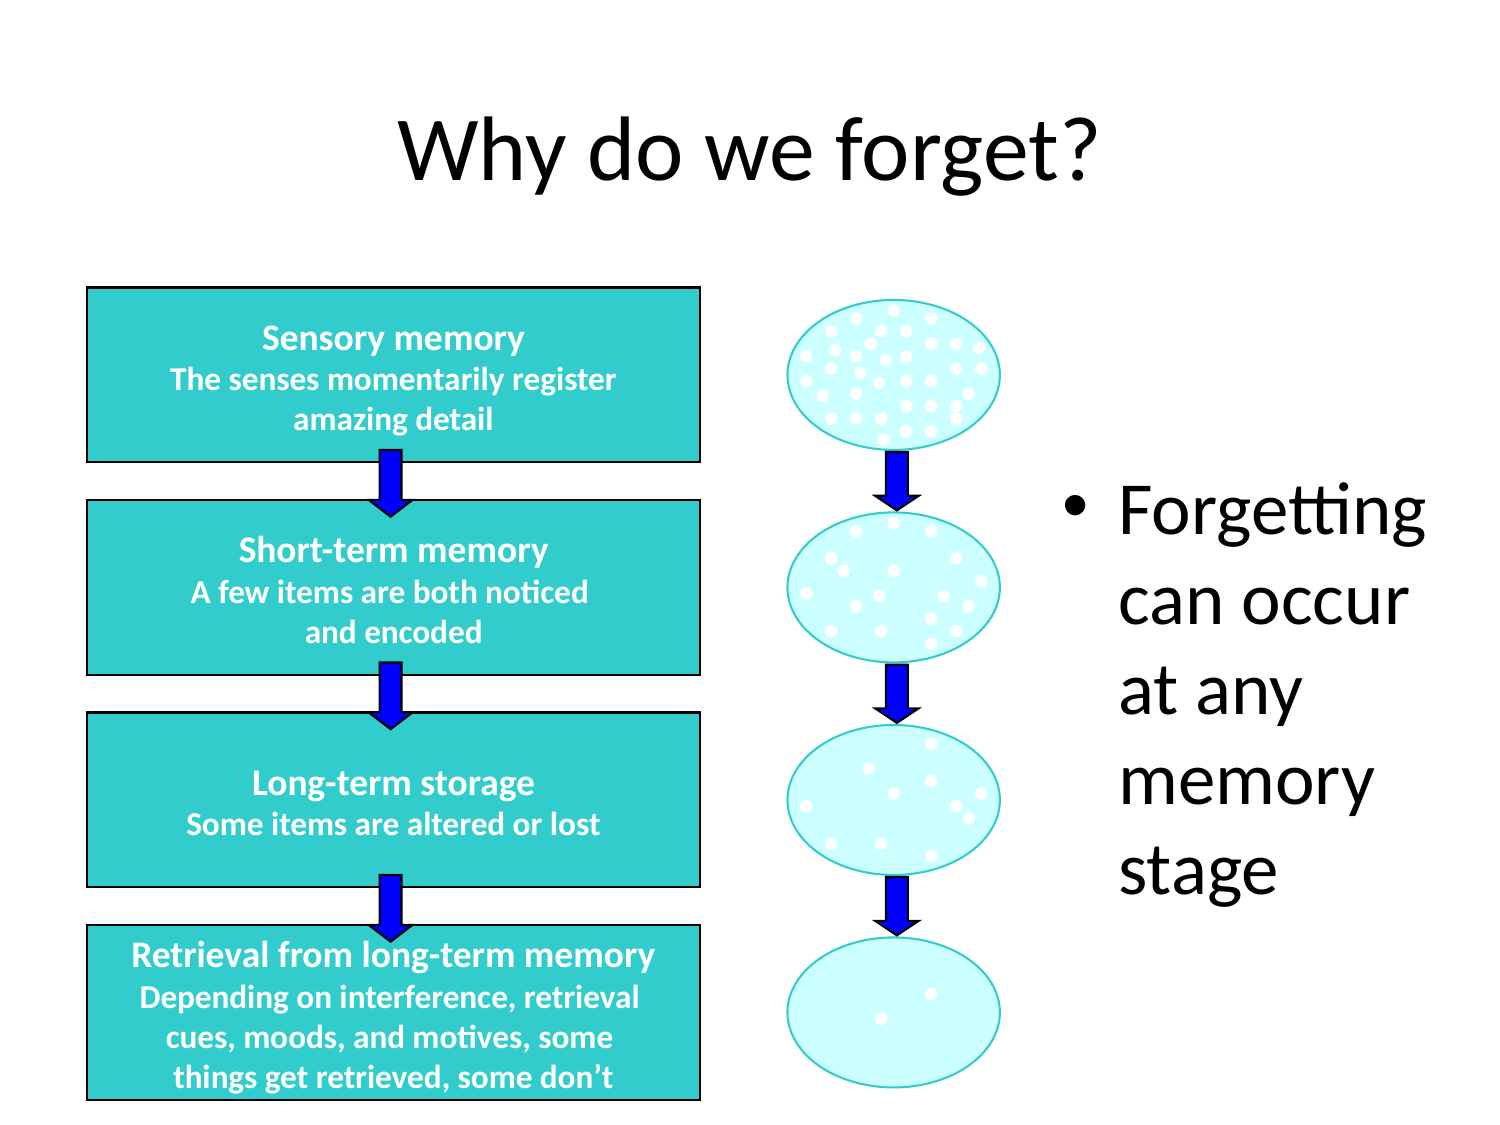

# Why do we forget?
Sensory memory
The senses momentarily register
amazing detail

Short-term memory
A few items are both noticed
and encoded

Long-term storage
Some items are altered or lost

Retrieval from long-term memory
Depending on interference, retrieval
cues, moods, and motives, some
things get retrieved, some don’t

Forgetting can occur at any memory stage